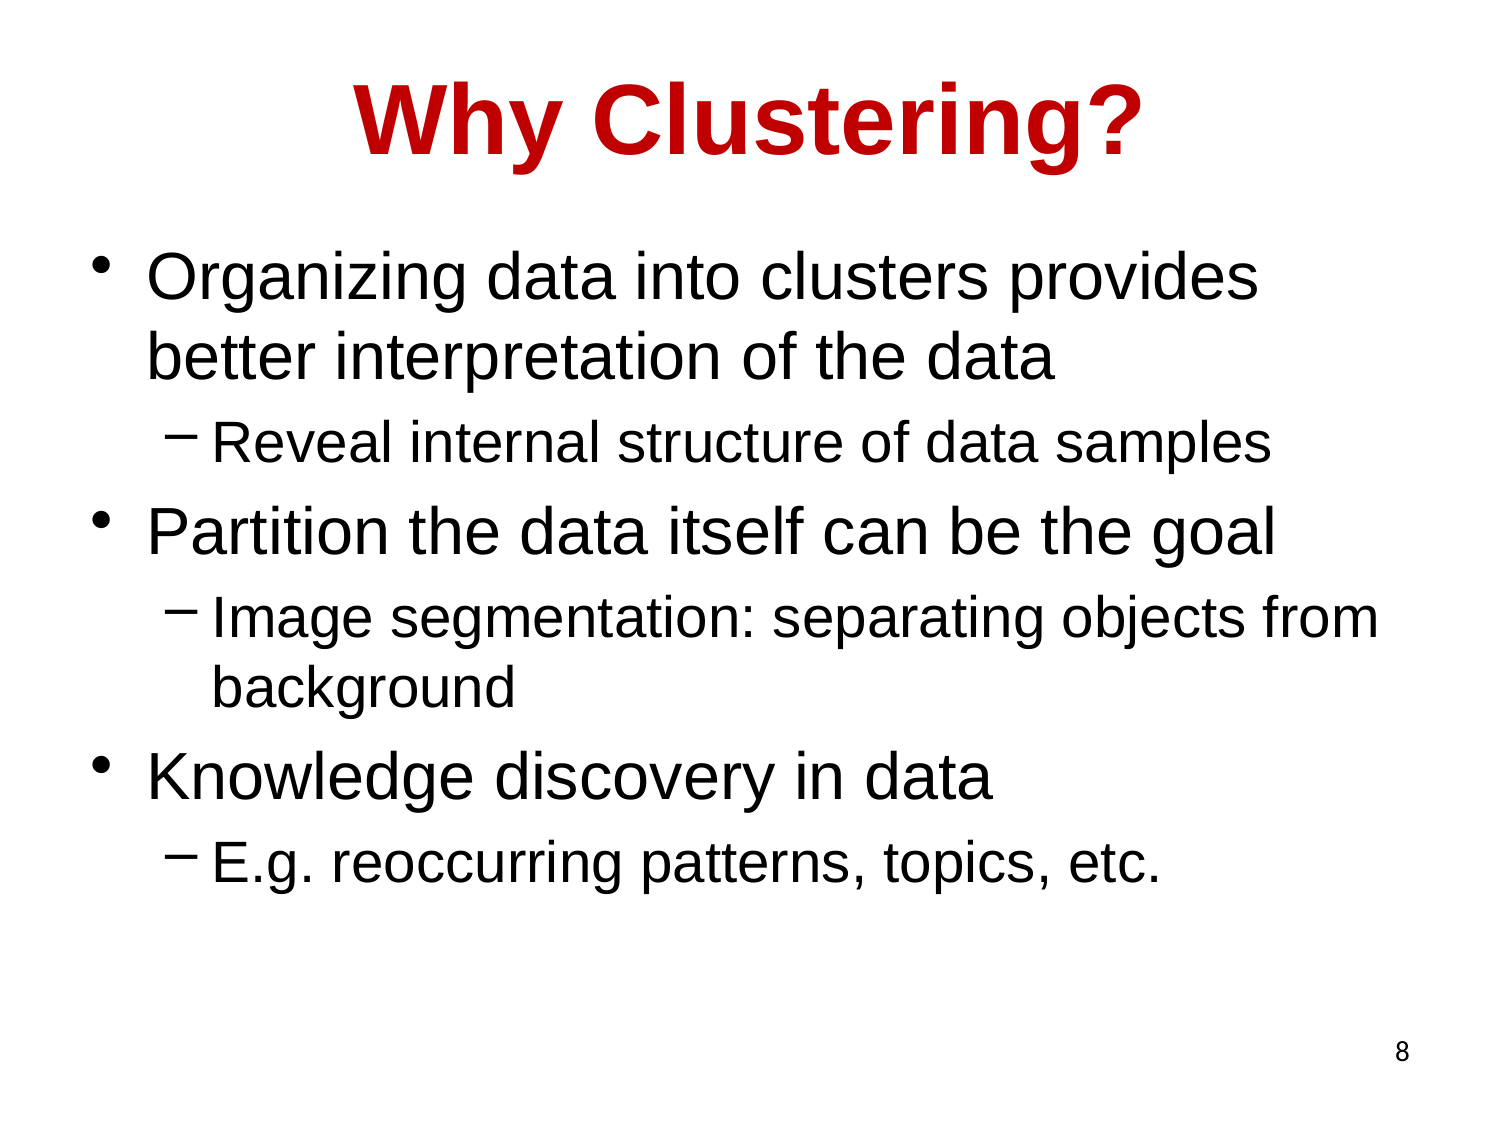

# Why Clustering?
Organizing data into clusters provides better interpretation of the data
Reveal internal structure of data samples
Partition the data itself can be the goal
Image segmentation: separating objects from background
Knowledge discovery in data
E.g. reoccurring patterns, topics, etc.

8